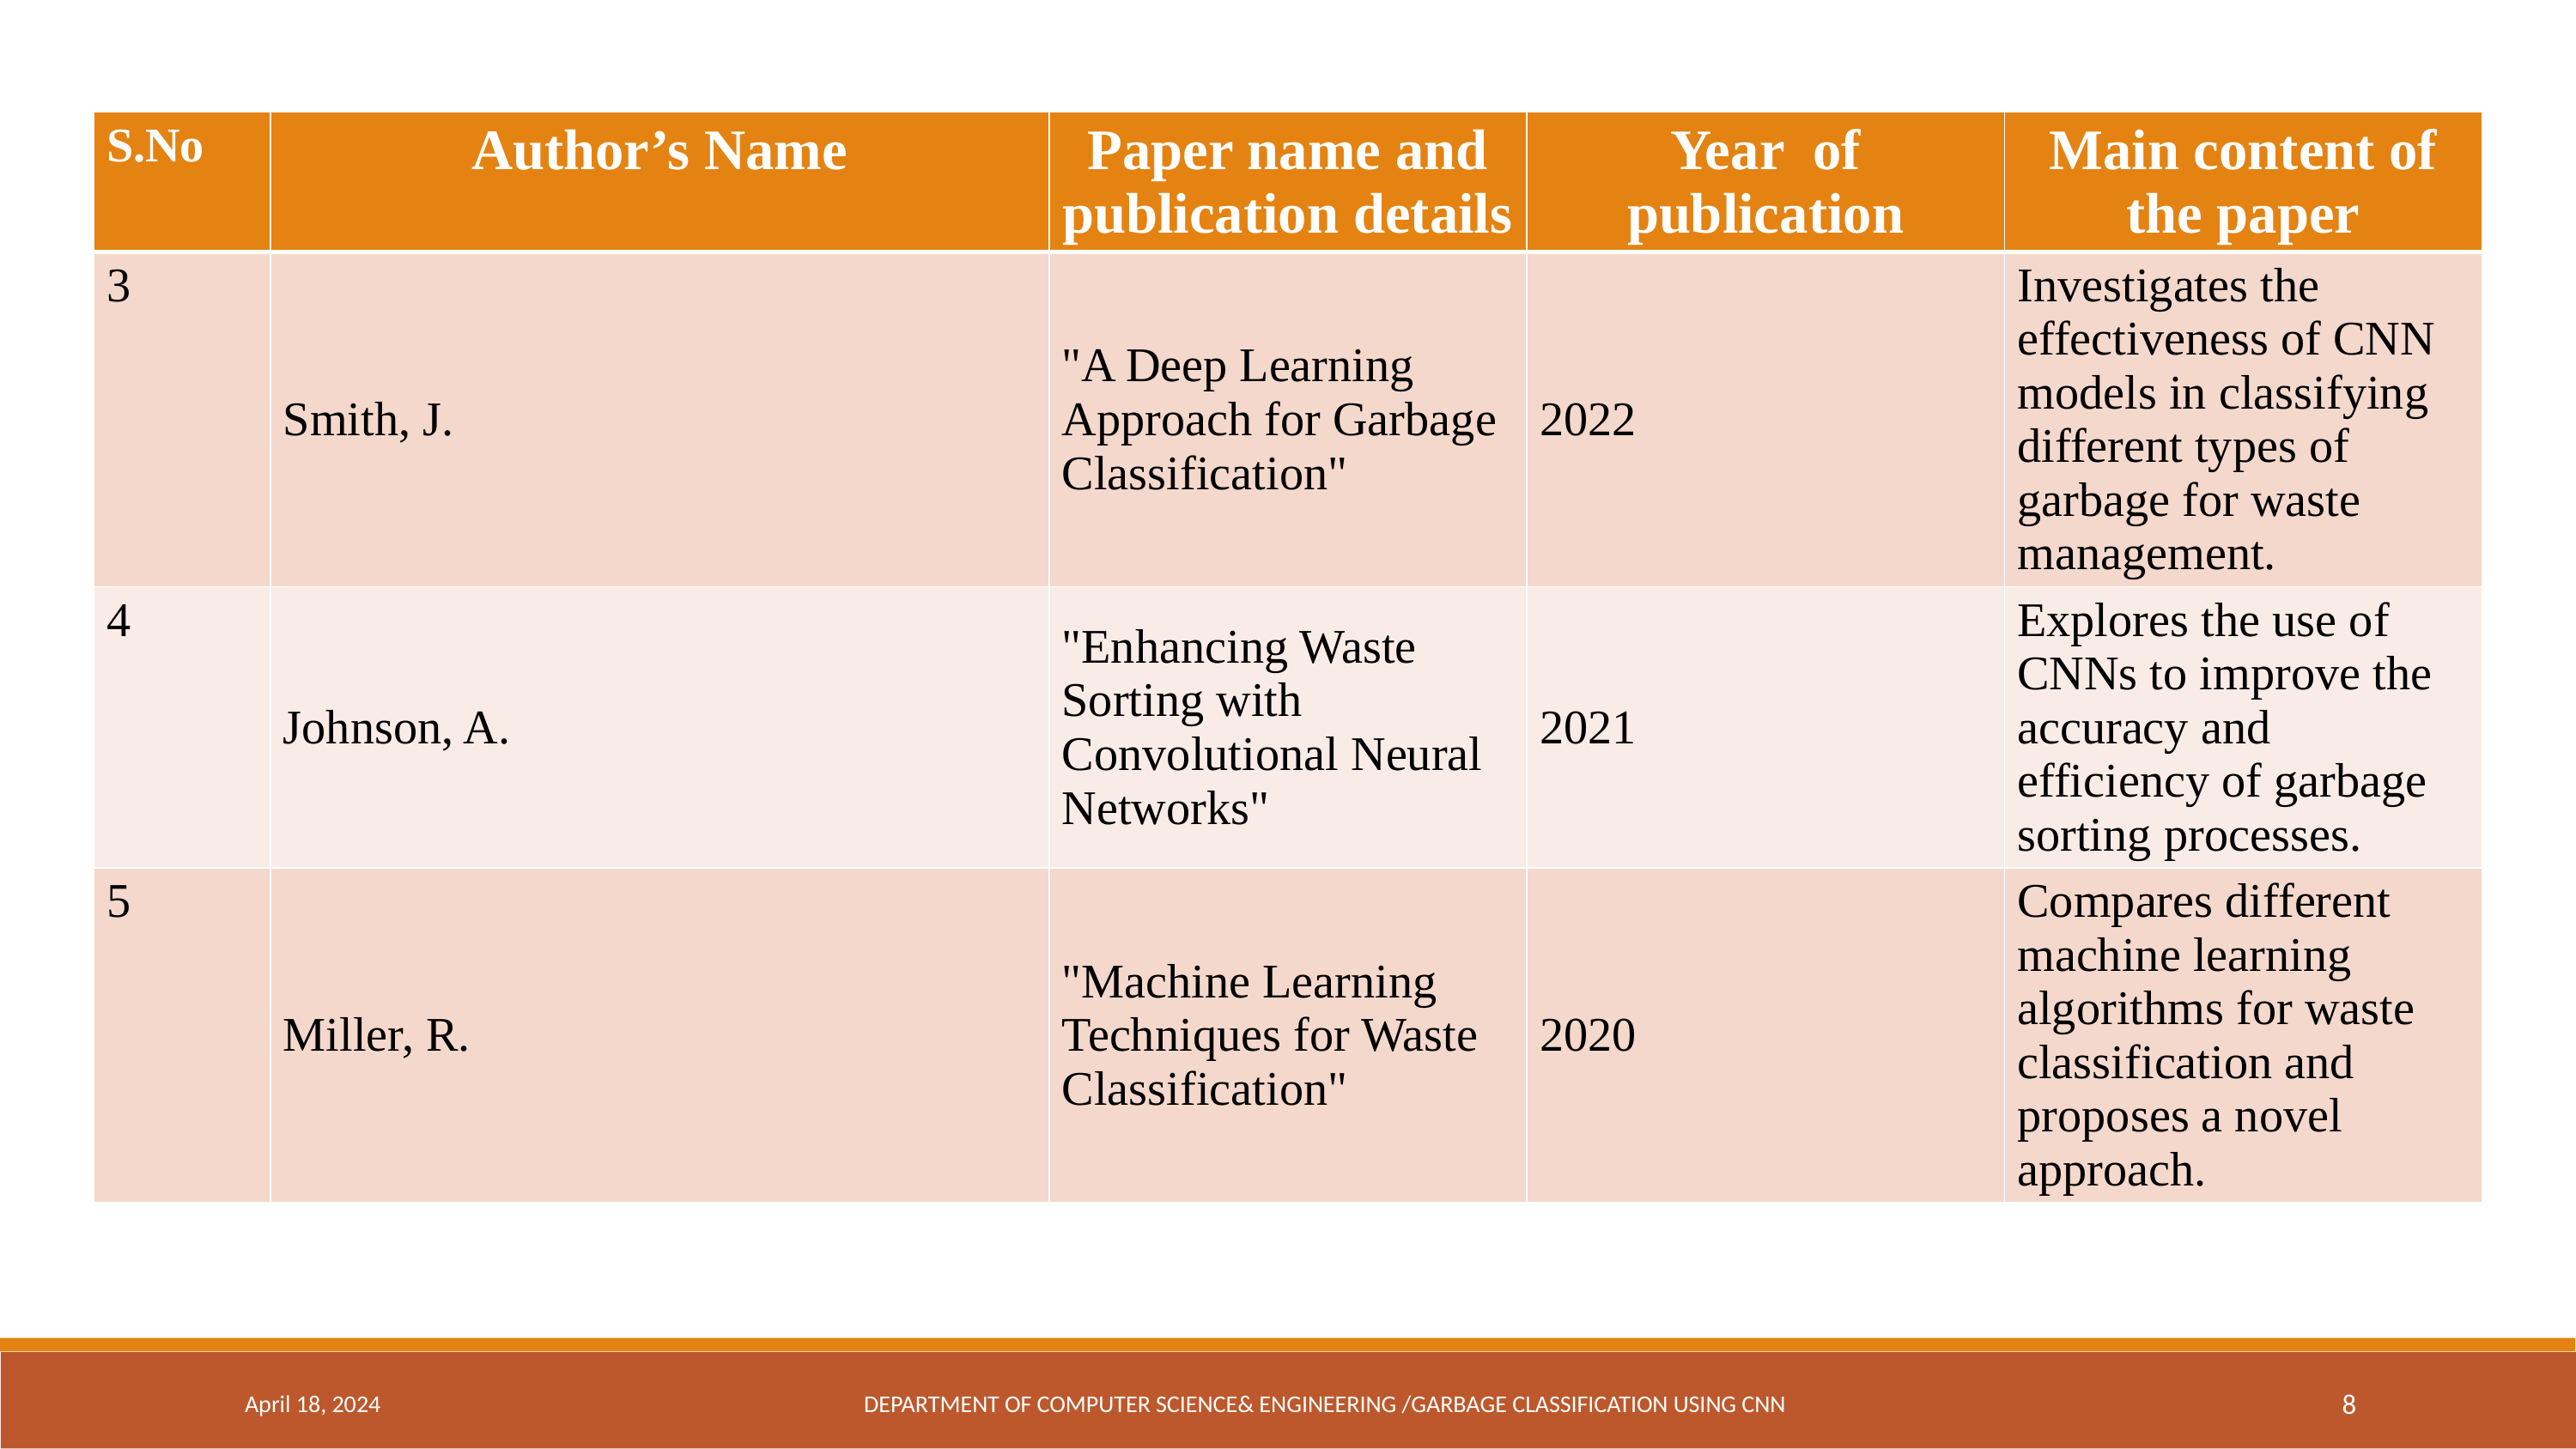

| S.No | Author’s Name | Paper name and publication details | Year of publication | Main content of the paper |
| --- | --- | --- | --- | --- |
| 3 | Smith, J. | "A Deep Learning Approach for Garbage Classification" | 2022 | Investigates the effectiveness of CNN models in classifying different types of garbage for waste management. |
| 4 | Johnson, A. | "Enhancing Waste Sorting with Convolutional Neural Networks" | 2021 | Explores the use of CNNs to improve the accuracy and efficiency of garbage sorting processes. |
| 5 | Miller, R. | "Machine Learning Techniques for Waste Classification" | 2020 | Compares different machine learning algorithms for waste classification and proposes a novel approach. |
April 18, 2024
DEPARTMENT OF COMPUTER SCIENCE& ENGINEERING /GARBAGE CLASSIFICATION USING CNN
8